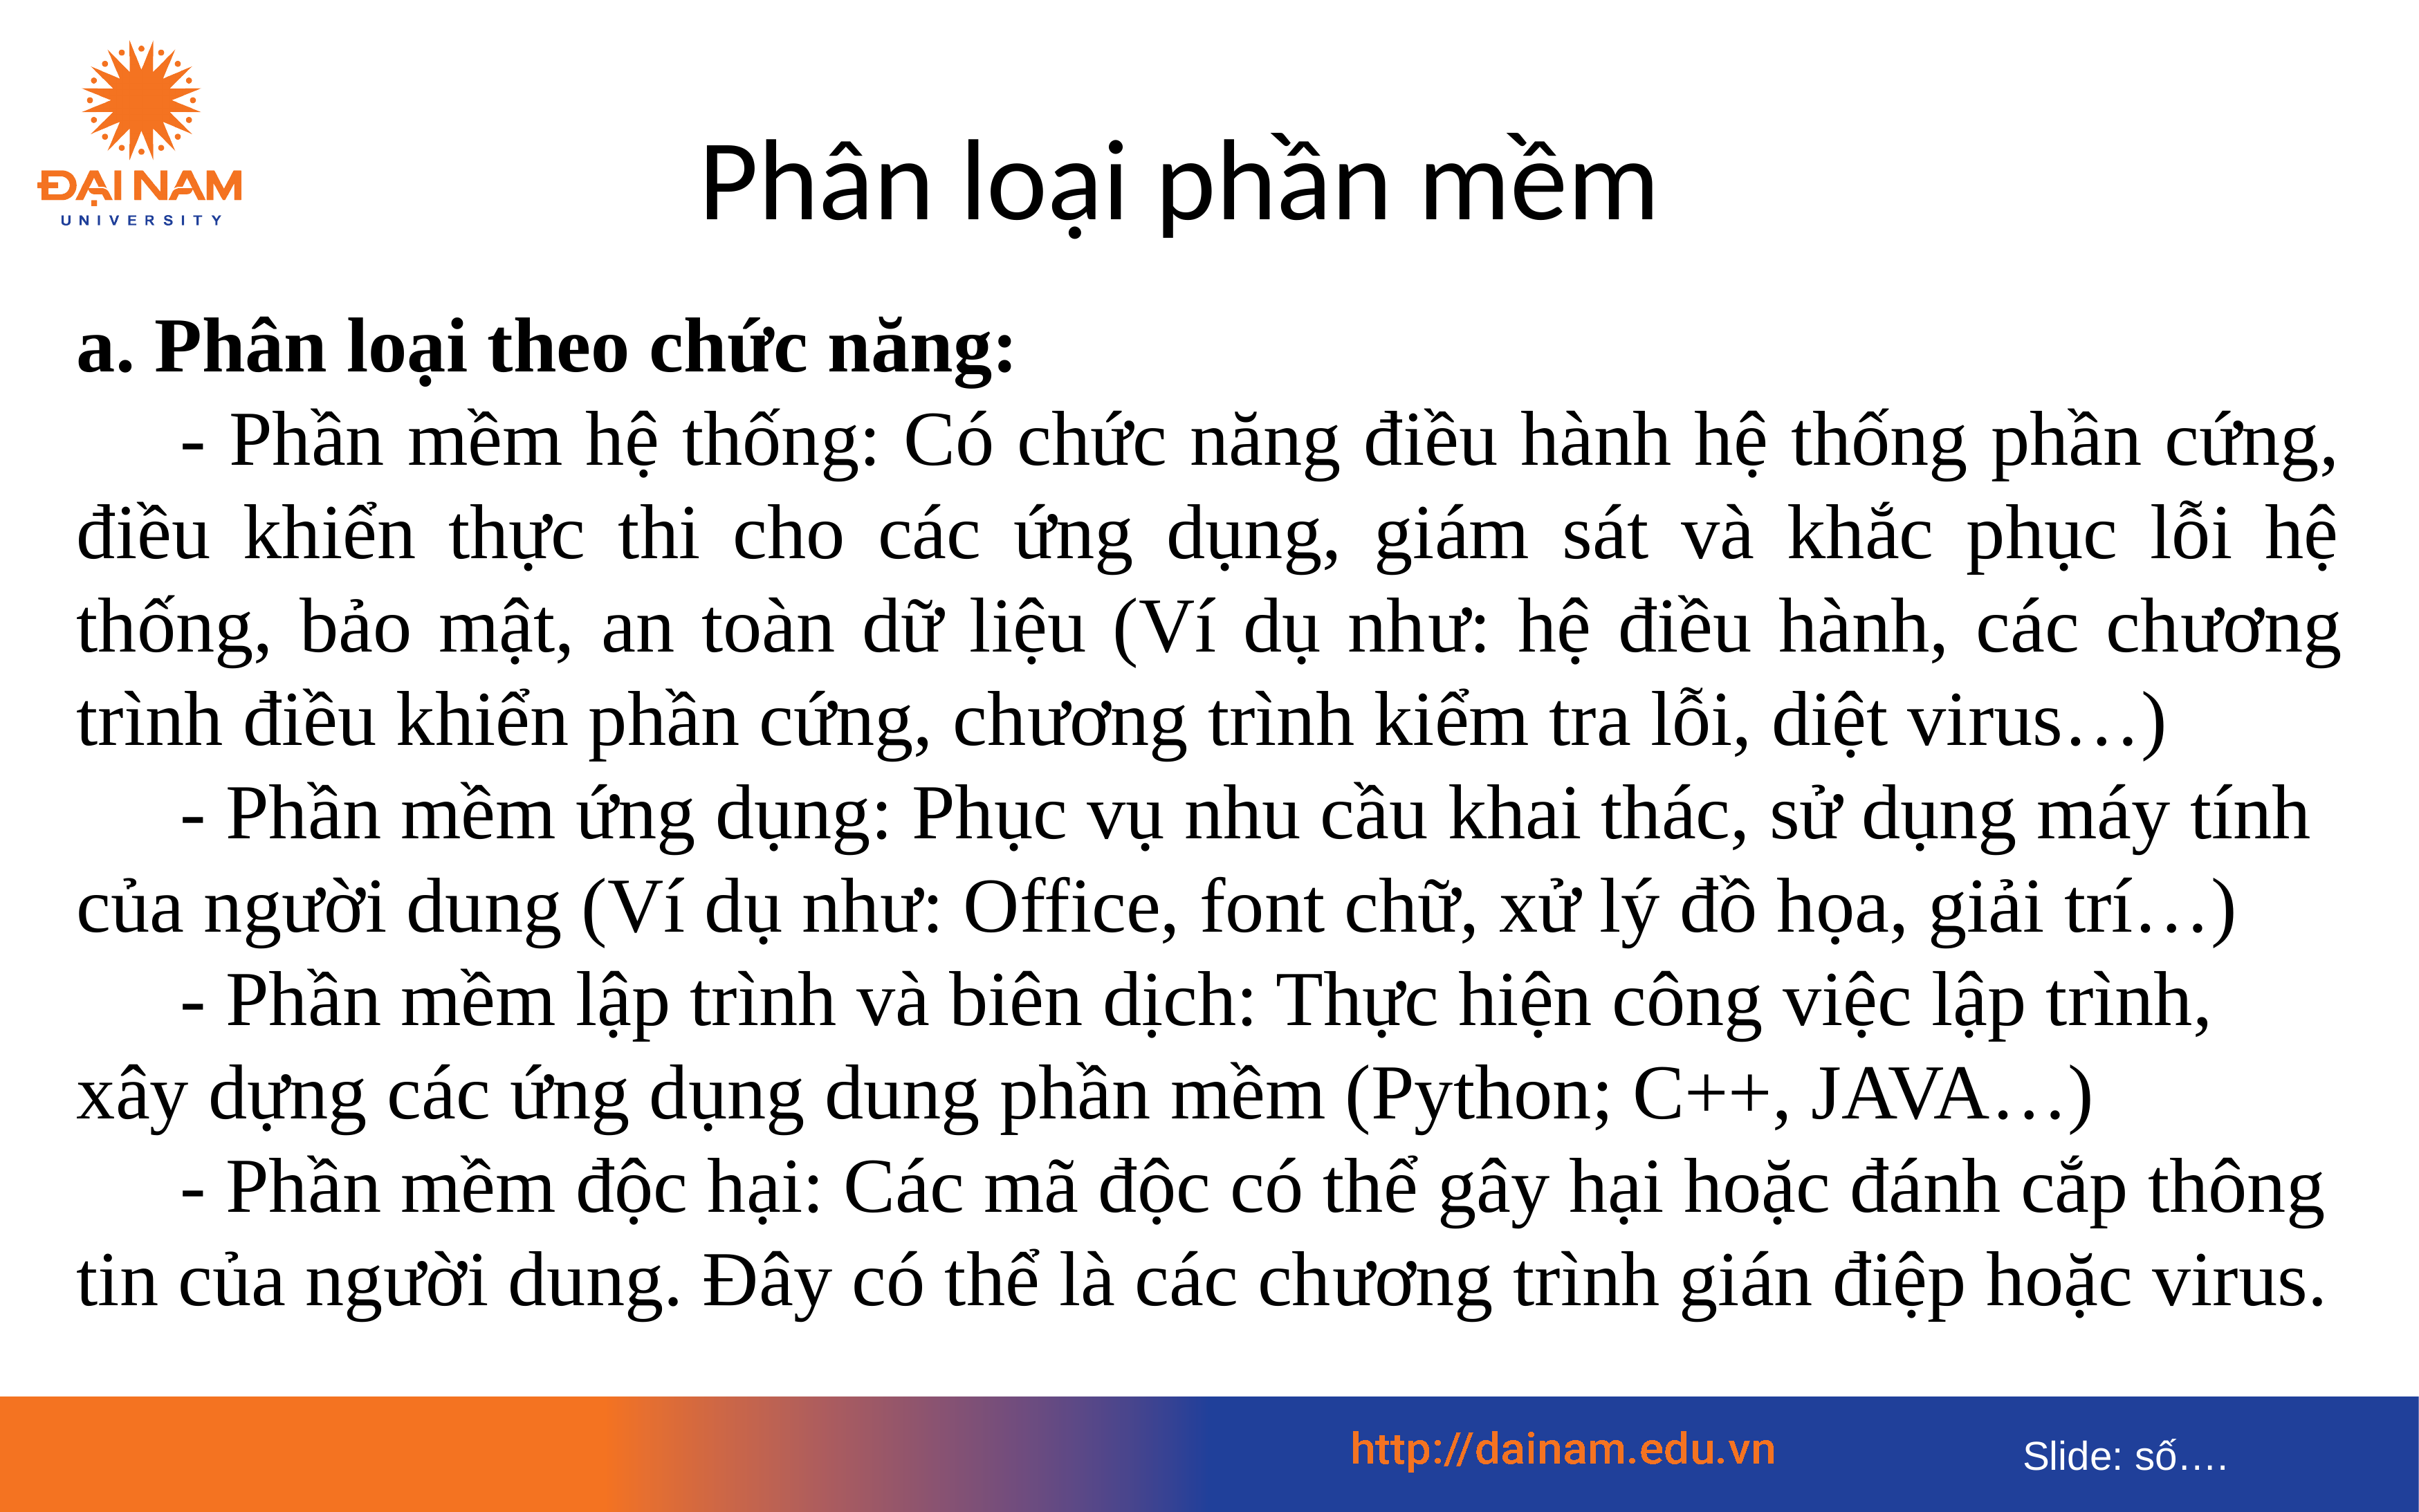

Phân loại phần mềm
a. Phân loại theo chức năng:
	- Phần mềm hệ thống: Có chức năng điều hành hệ thống phần cứng, điều khiển thực thi cho các ứng dụng, giám sát và khắc phục lỗi hệ thống, bảo mật, an toàn dữ liệu (Ví dụ như: hệ điều hành, các chương trình điều khiển phần cứng, chương trình kiểm tra lỗi, diệt virus…)
	- Phần mềm ứng dụng: Phục vụ nhu cầu khai thác, sử dụng máy tính của người dung (Ví dụ như: Office, font chữ, xử lý đồ họa, giải trí…)
	- Phần mềm lập trình và biên dịch: Thực hiện công việc lập trình, xây dựng các ứng dụng dung phần mềm (Python; C++, JAVA…)
	- Phần mềm độc hại: Các mã độc có thể gây hại hoặc đánh cắp thông tin của người dung. Đây có thể là các chương trình gián điệp hoặc virus.